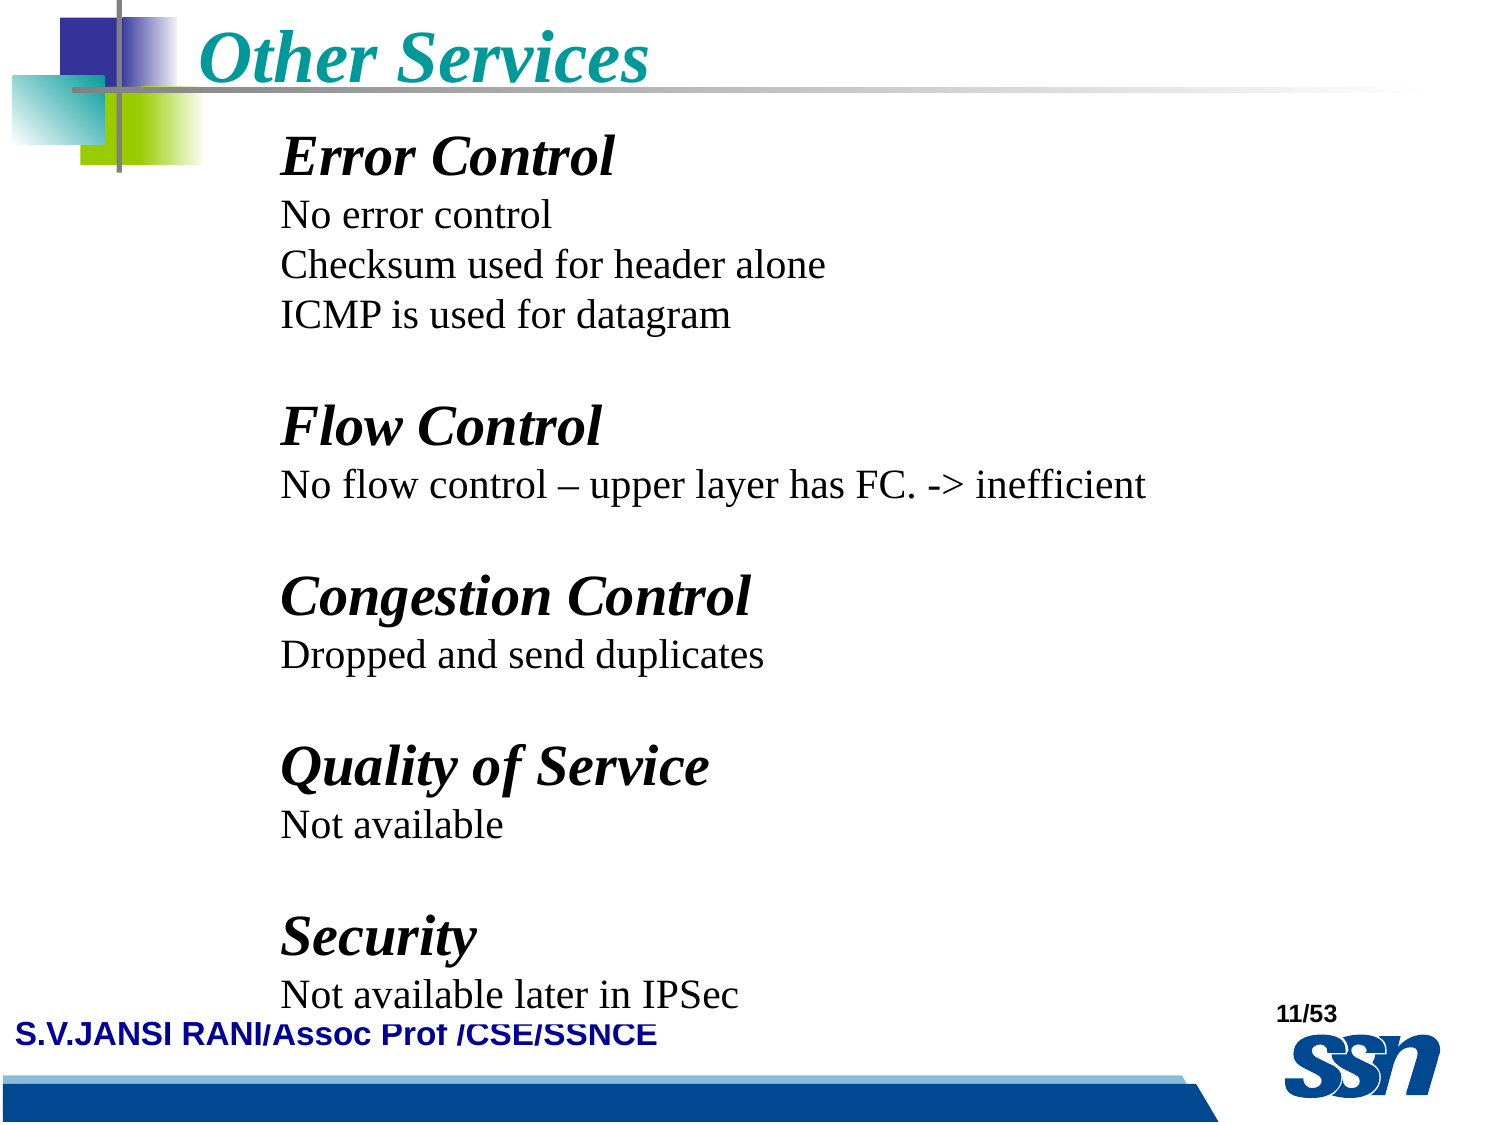

Other Services

Error Control
No error control
Checksum used for header alone
ICMP is used for datagram

Flow Control
No flow control – upper layer has FC. -> inefficient

Congestion Control
Dropped and send duplicates

Quality of Service
Not available

Security
Not available later in IPSec